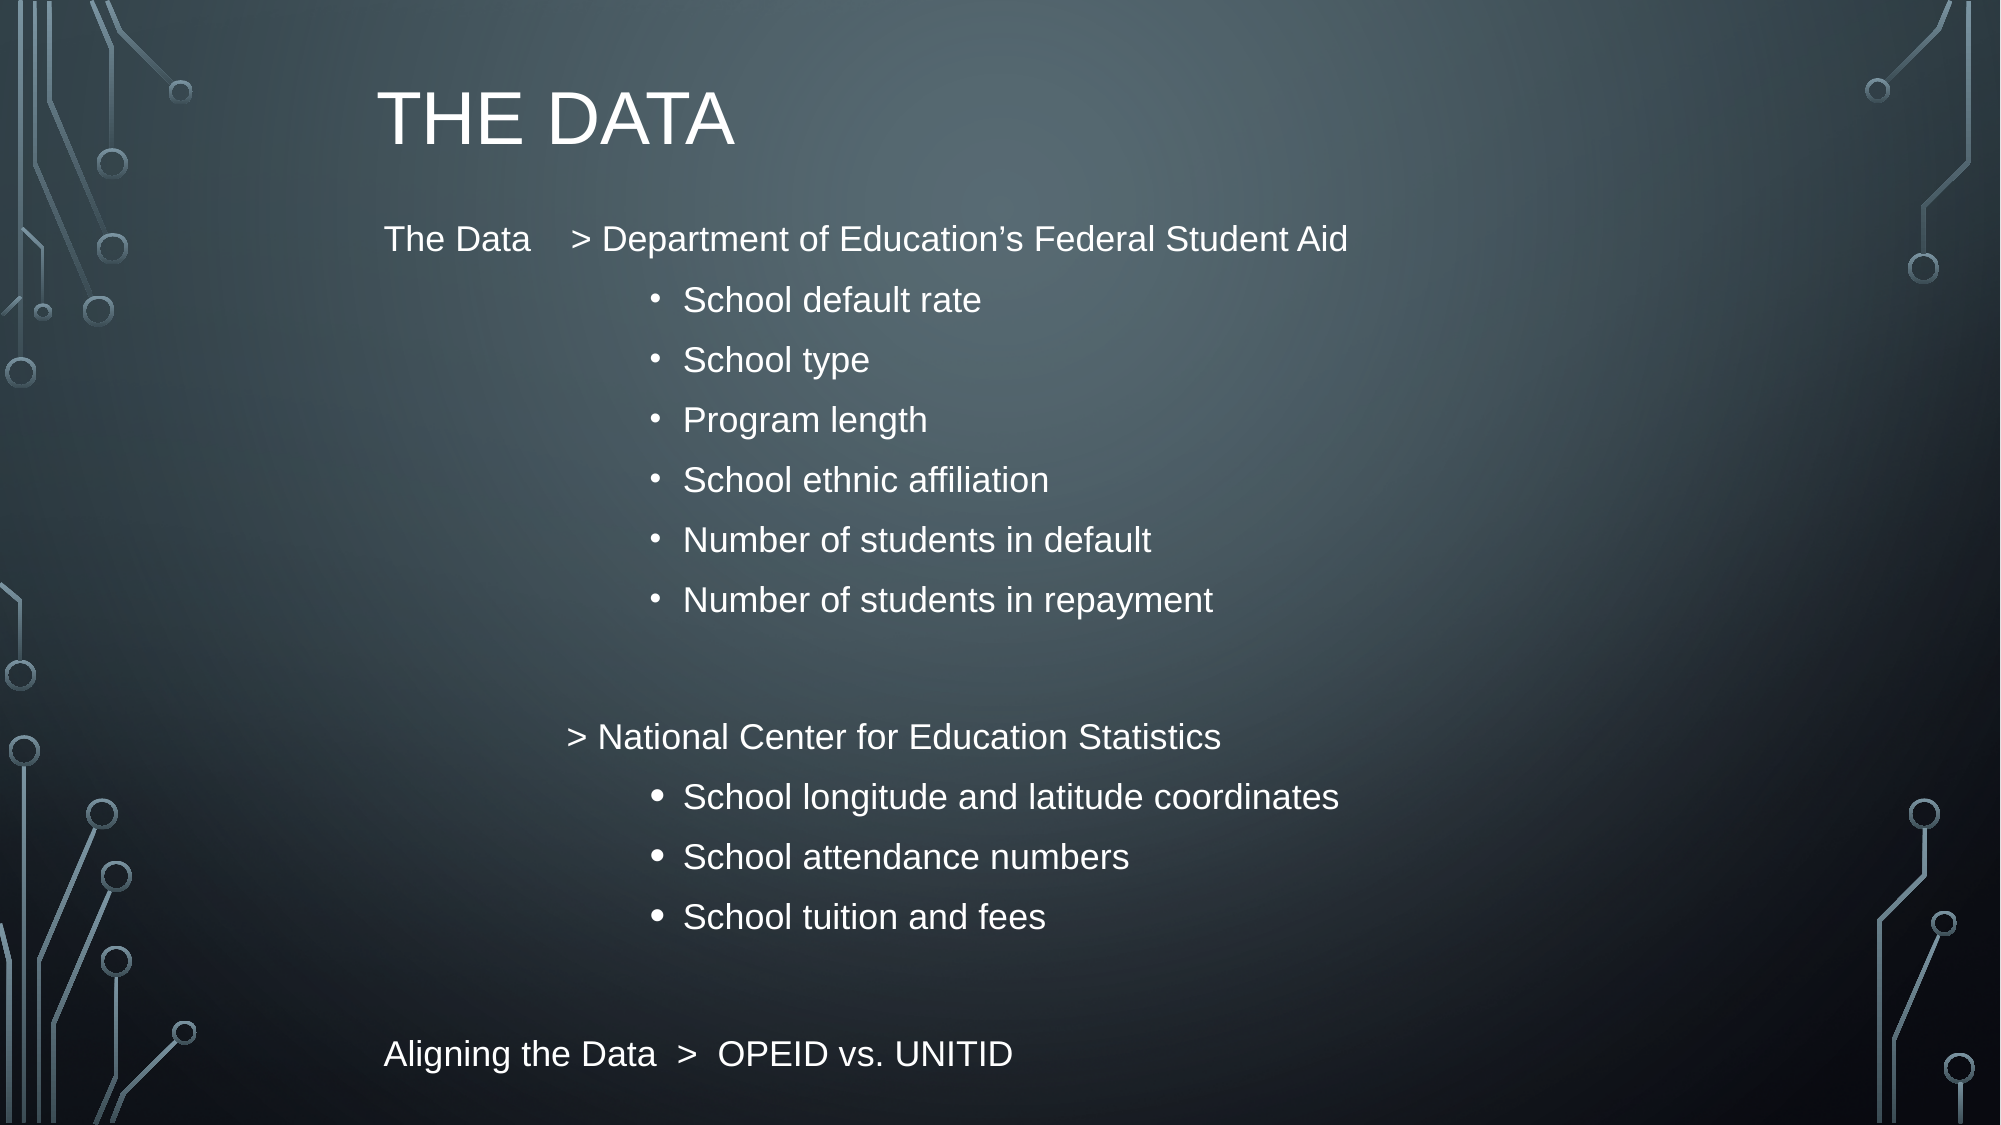

# The Data
The Data    > Department of Education’s Federal Student Aid
School default rate
School type
Program length
School ethnic affiliation
Number of students in default
Number of students in repayment

 	      > National Center for Education Statistics
School longitude and latitude coordinates
School attendance numbers
School tuition and fees

Aligning the Data  >  OPEID vs. UNITID